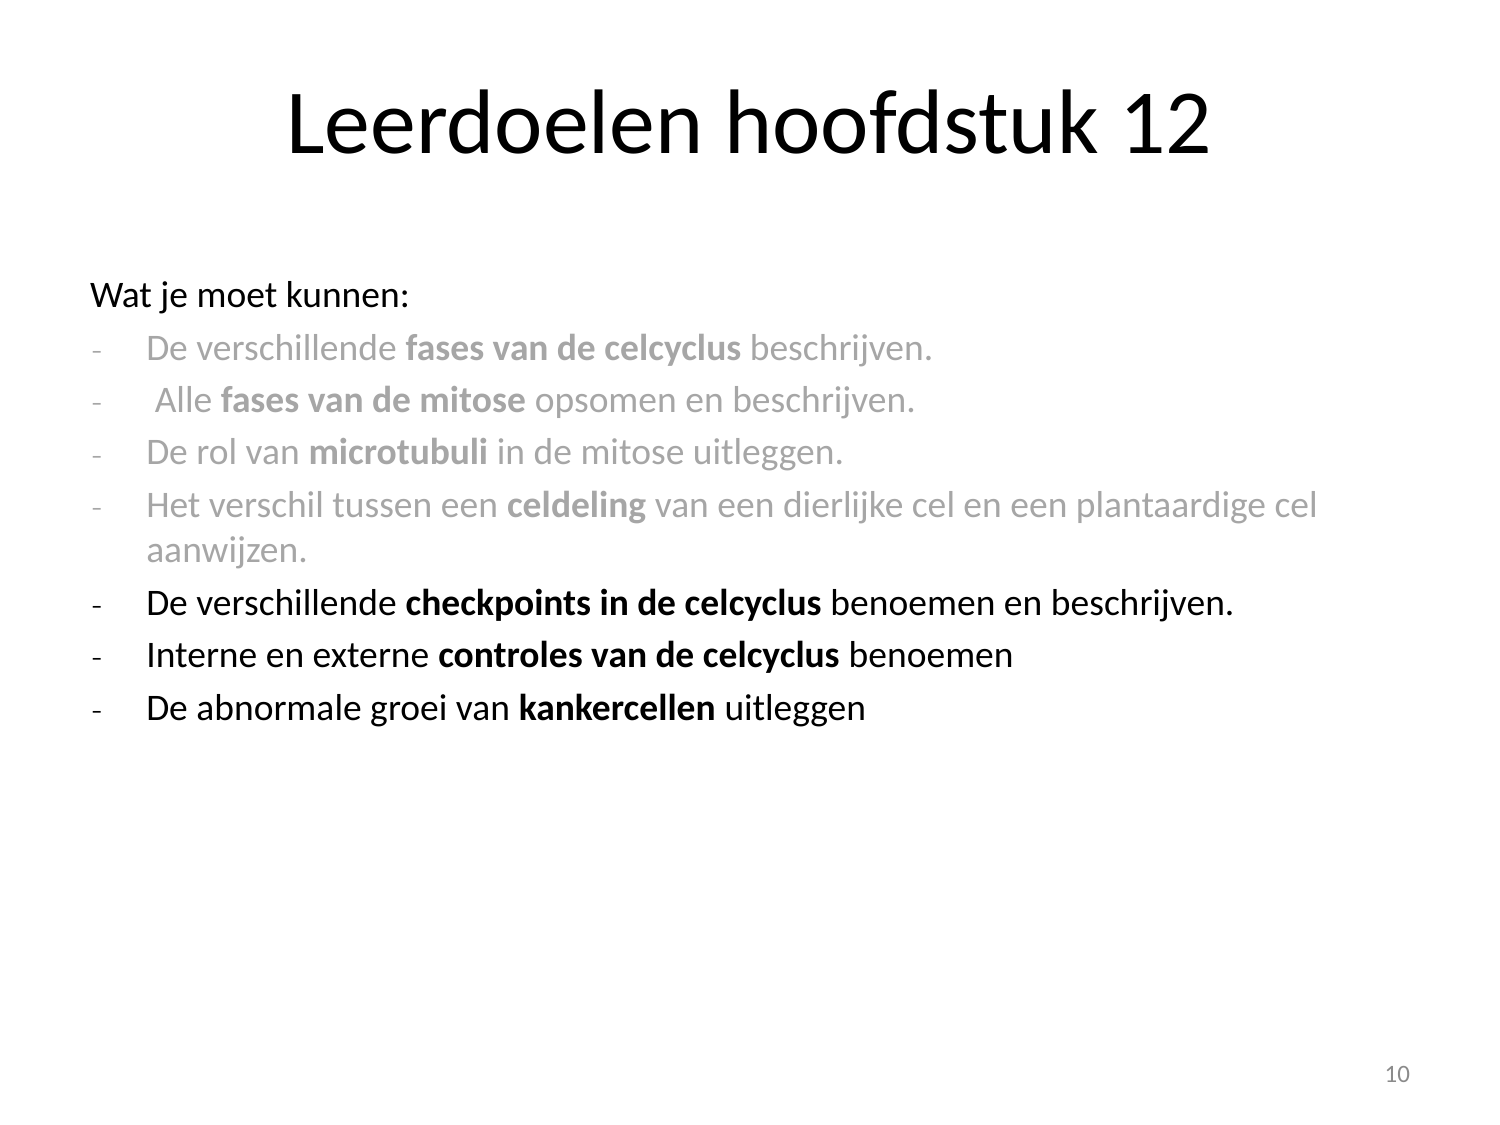

# Leerdoelen hoofdstuk 12
Wat je moet kunnen:
De verschillende fases van de celcyclus beschrijven.
 Alle fases van de mitose opsomen en beschrijven.
De rol van microtubuli in de mitose uitleggen.
Het verschil tussen een celdeling van een dierlijke cel en een plantaardige cel aanwijzen.
De verschillende checkpoints in de celcyclus benoemen en beschrijven.
Interne en externe controles van de celcyclus benoemen
De abnormale groei van kankercellen uitleggen
10